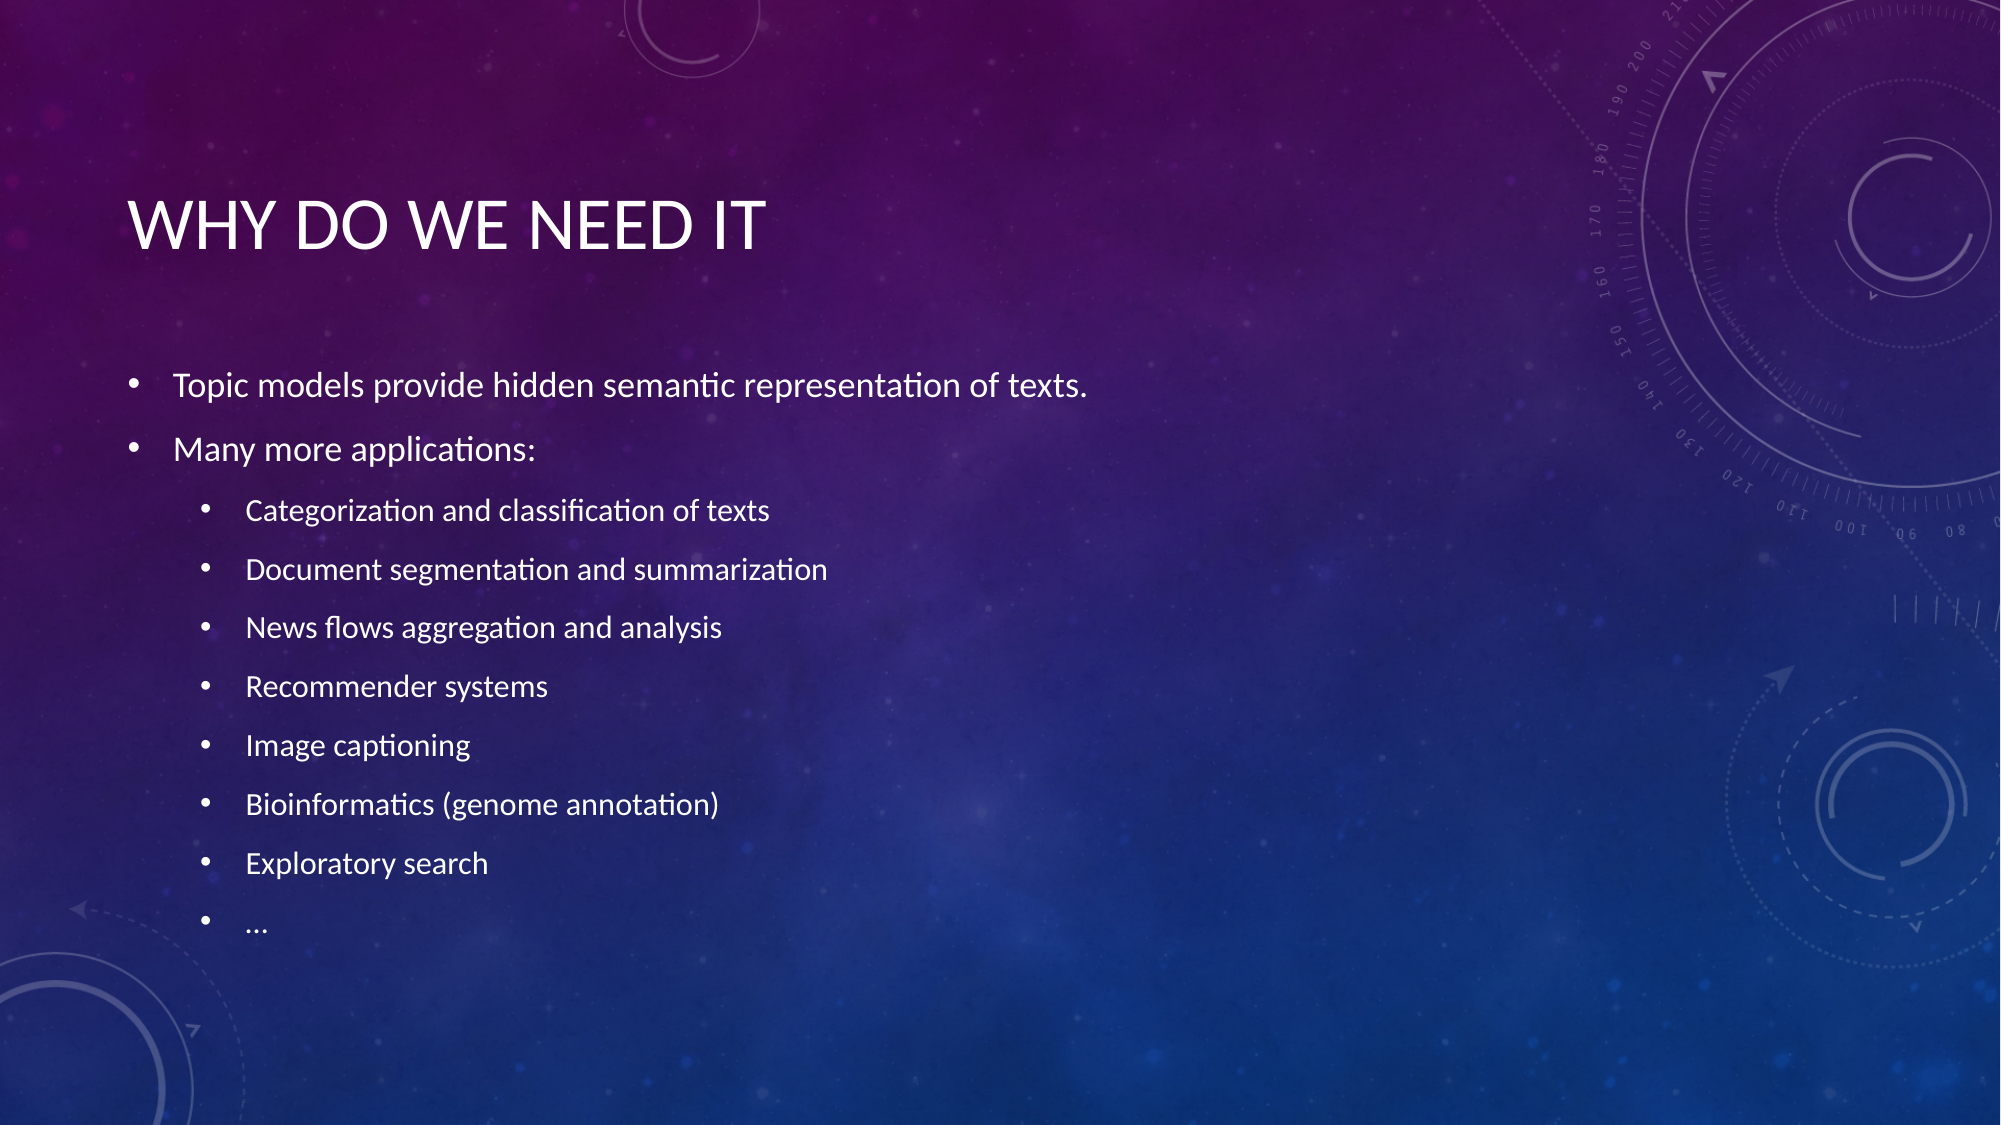

# Why do we need it
Topic models provide hidden semantic representation of texts.
Many more applications:
Categorization and classification of texts
Document segmentation and summarization
News flows aggregation and analysis
Recommender systems
Image captioning
Bioinformatics (genome annotation)
Exploratory search
…